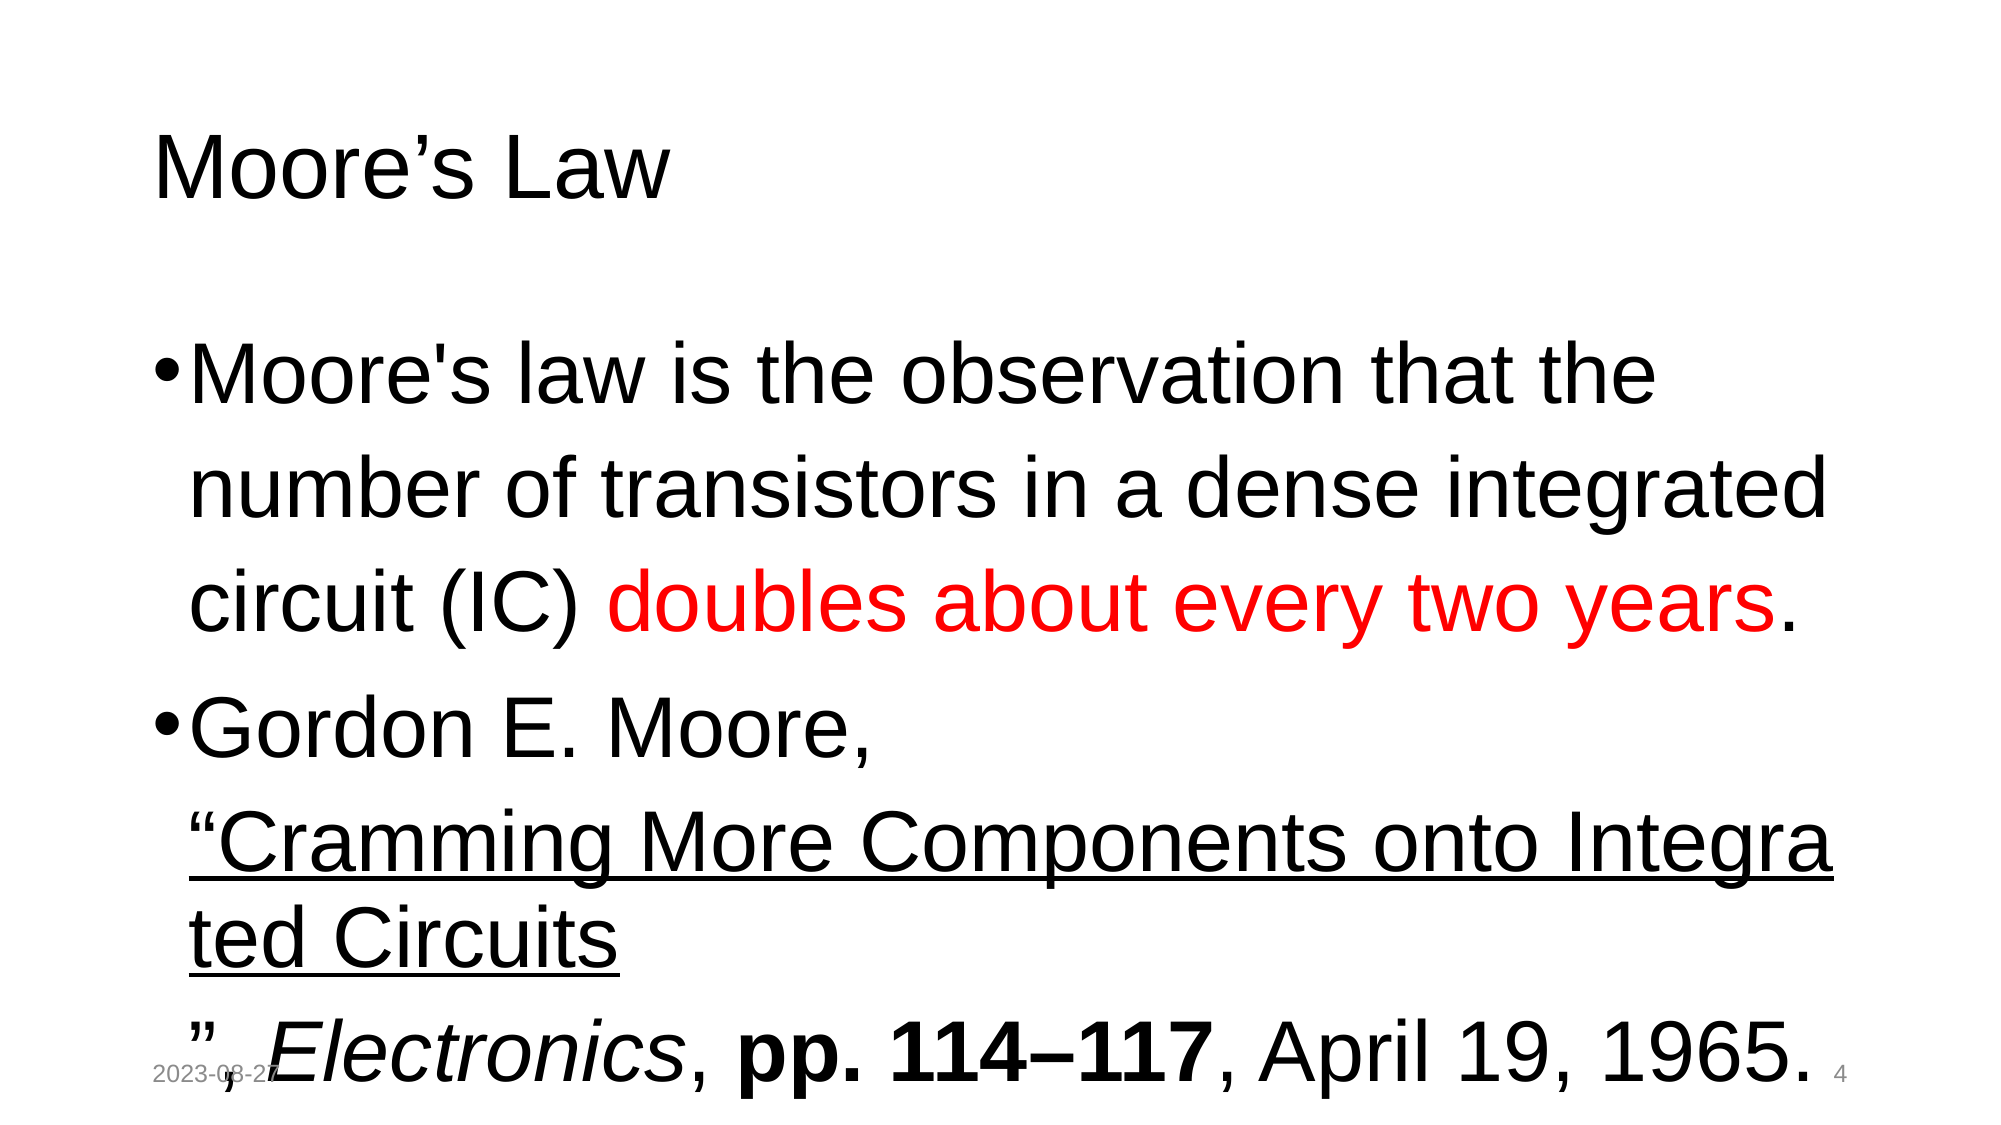

# Moore’s Law
Moore's law is the observation that the number of transistors in a dense integrated circuit (IC) doubles about every two years.
Gordon E. Moore, “Cramming More Components onto Integrated Circuits”, Electronics, pp. 114–117, April 19, 1965.

2023-08-27
4